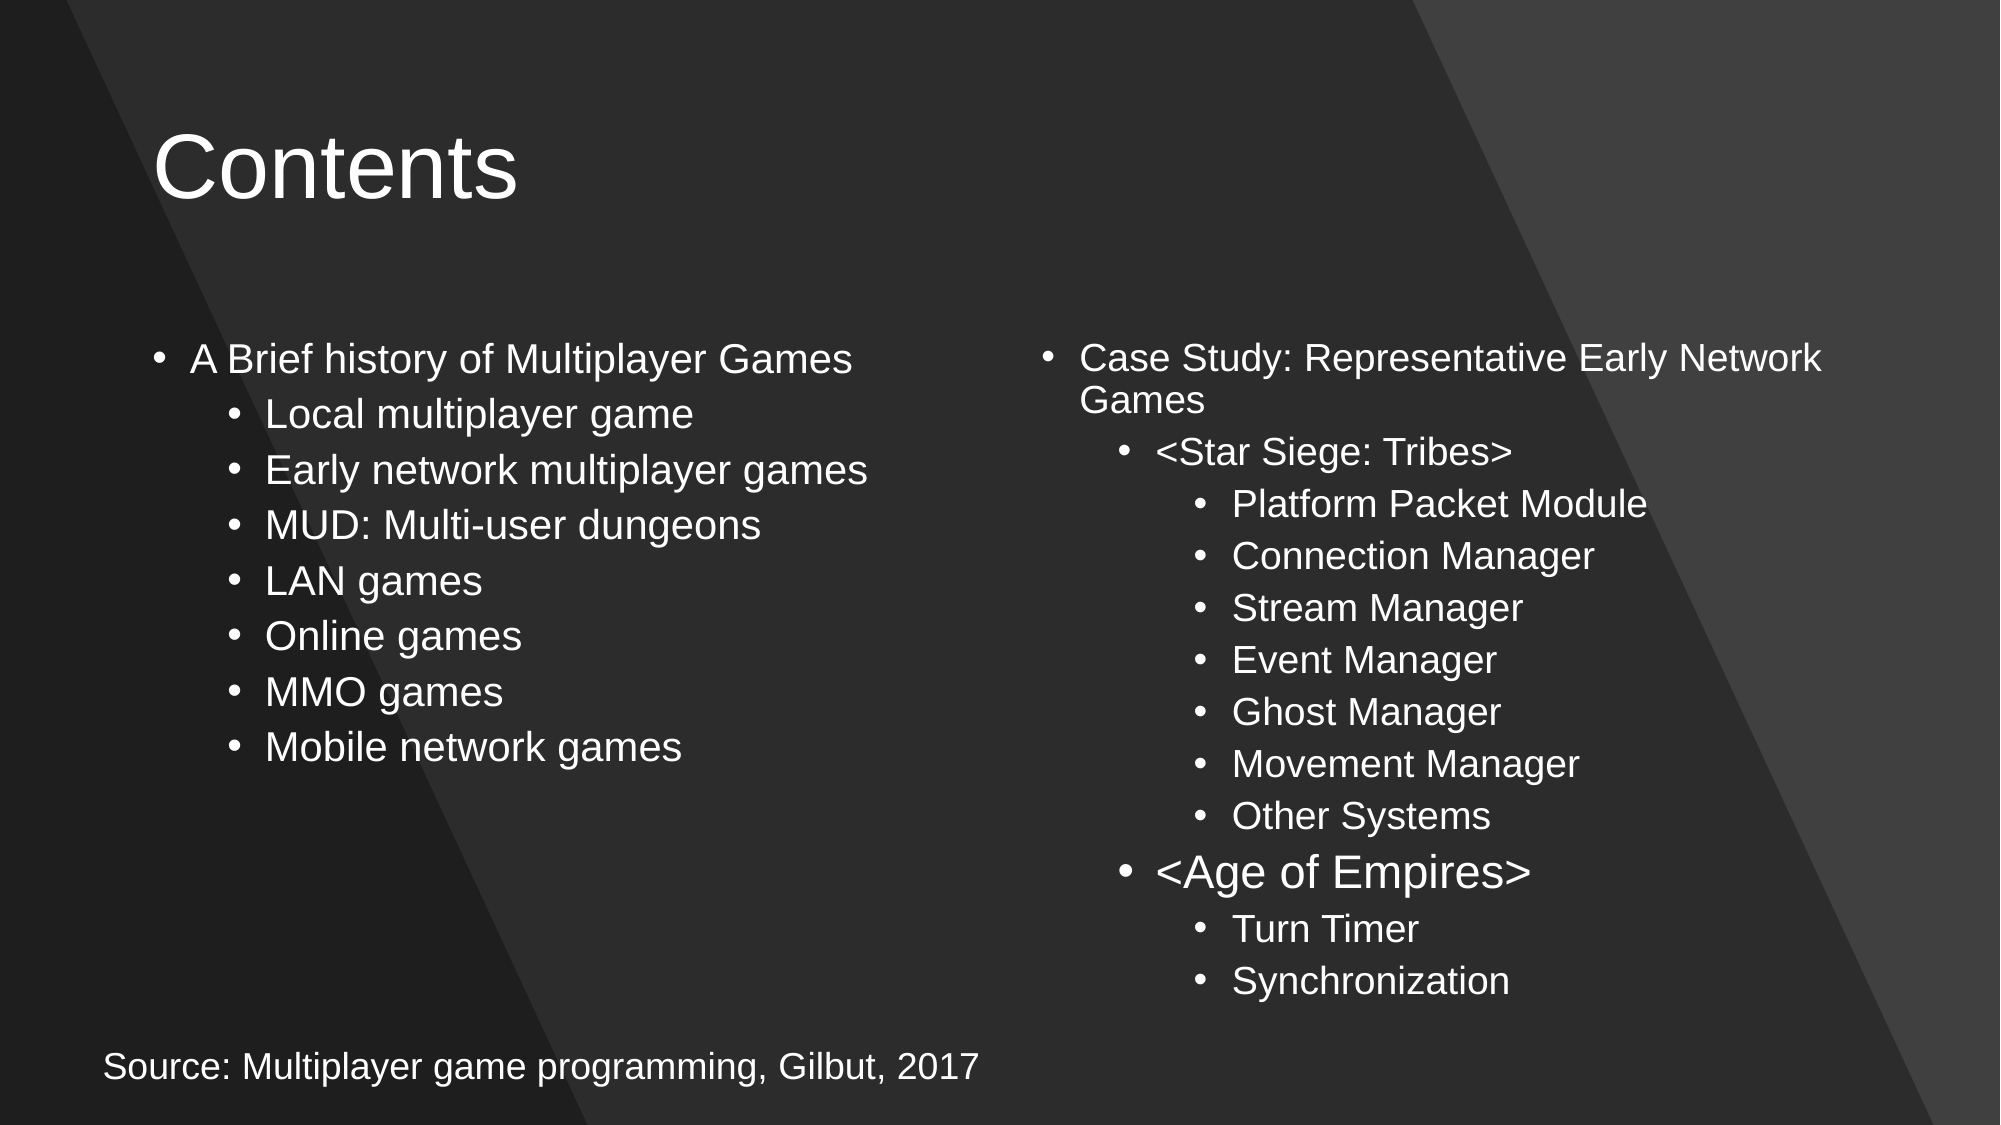

# Contents
A Brief history of Multiplayer Games
Local multiplayer game
Early network multiplayer games
MUD: Multi-user dungeons
LAN games
Online games
MMO games
Mobile network games

Case Study: Representative Early Network Games
<Star Siege: Tribes>
Platform Packet Module
Connection Manager
Stream Manager
Event Manager
Ghost Manager
Movement Manager
Other Systems
<Age of Empires>
Turn Timer
Synchronization

Source: Multiplayer game programming, Gilbut, 2017